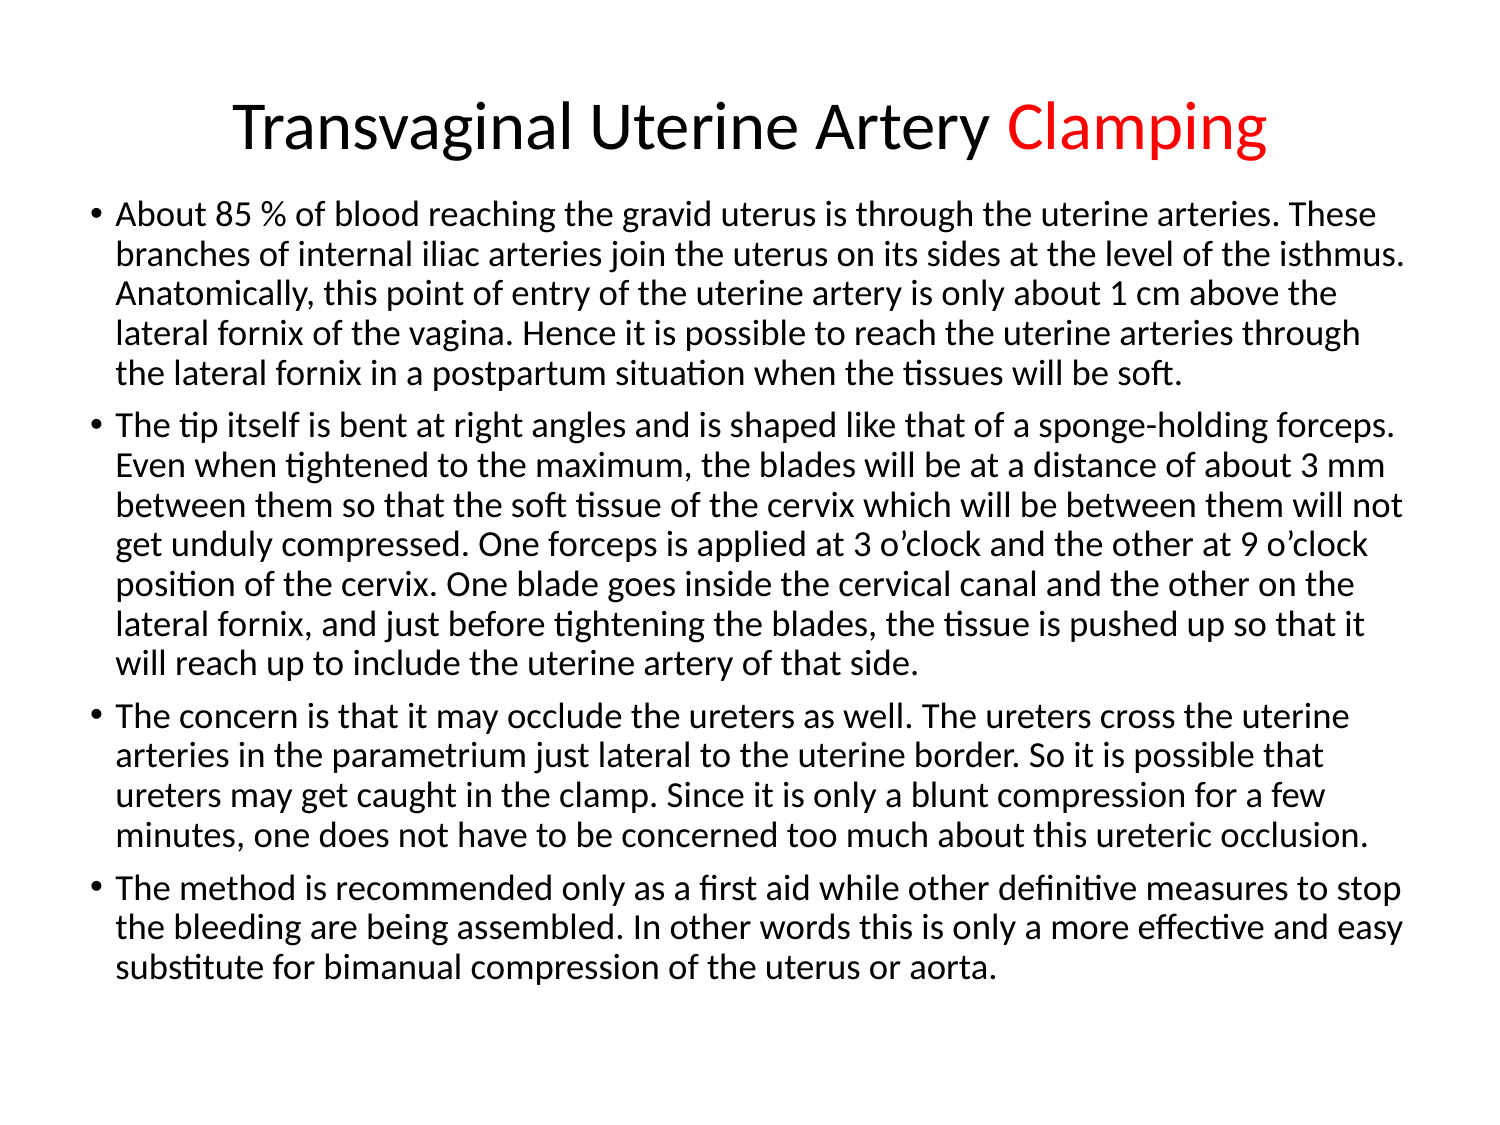

# Transvaginal Uterine Artery Clamping
About 85 % of blood reaching the gravid uterus is through the uterine arteries. These branches of internal iliac arteries join the uterus on its sides at the level of the isthmus. Anatomically, this point of entry of the uterine artery is only about 1 cm above the lateral fornix of the vagina. Hence it is possible to reach the uterine arteries through the lateral fornix in a postpartum situation when the tissues will be soft.
The tip itself is bent at right angles and is shaped like that of a sponge-holding forceps. Even when tightened to the maximum, the blades will be at a distance of about 3 mm between them so that the soft tissue of the cervix which will be between them will not get unduly compressed. One forceps is applied at 3 o’clock and the other at 9 o’clock position of the cervix. One blade goes inside the cervical canal and the other on the lateral fornix, and just before tightening the blades, the tissue is pushed up so that it will reach up to include the uterine artery of that side.
The concern is that it may occlude the ureters as well. The ureters cross the uterine arteries in the parametrium just lateral to the uterine border. So it is possible that ureters may get caught in the clamp. Since it is only a blunt compression for a few minutes, one does not have to be concerned too much about this ureteric occlusion.
The method is recommended only as a first aid while other definitive measures to stop the bleeding are being assembled. In other words this is only a more effective and easy substitute for bimanual compression of the uterus or aorta.